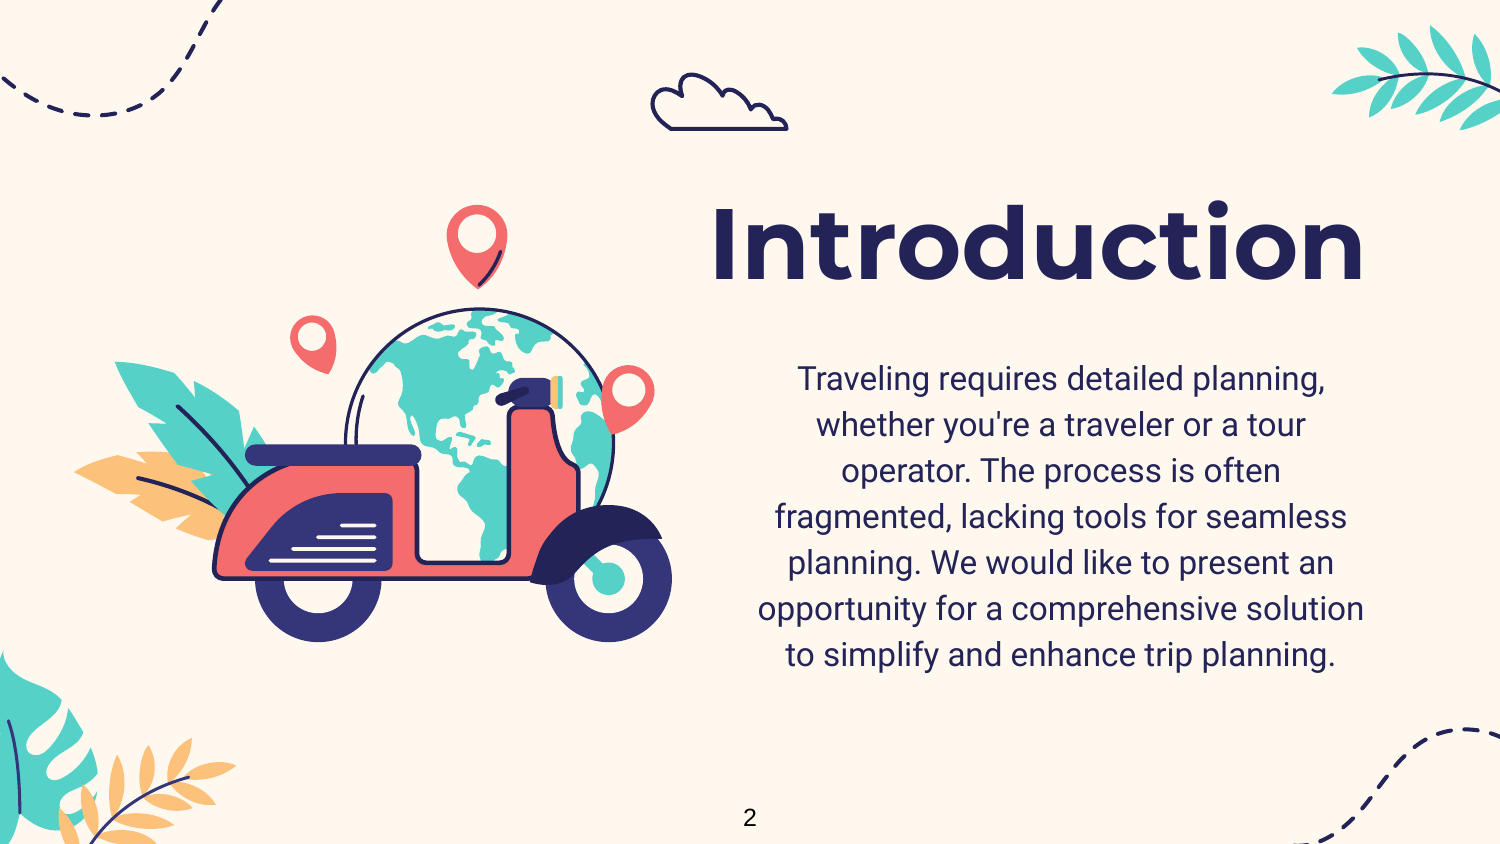

# Introduction
Traveling requires detailed planning, whether you're a traveler or a tour operator. The process is often fragmented, lacking tools for seamless planning. We would like to present an opportunity for a comprehensive solution to simplify and enhance trip planning.